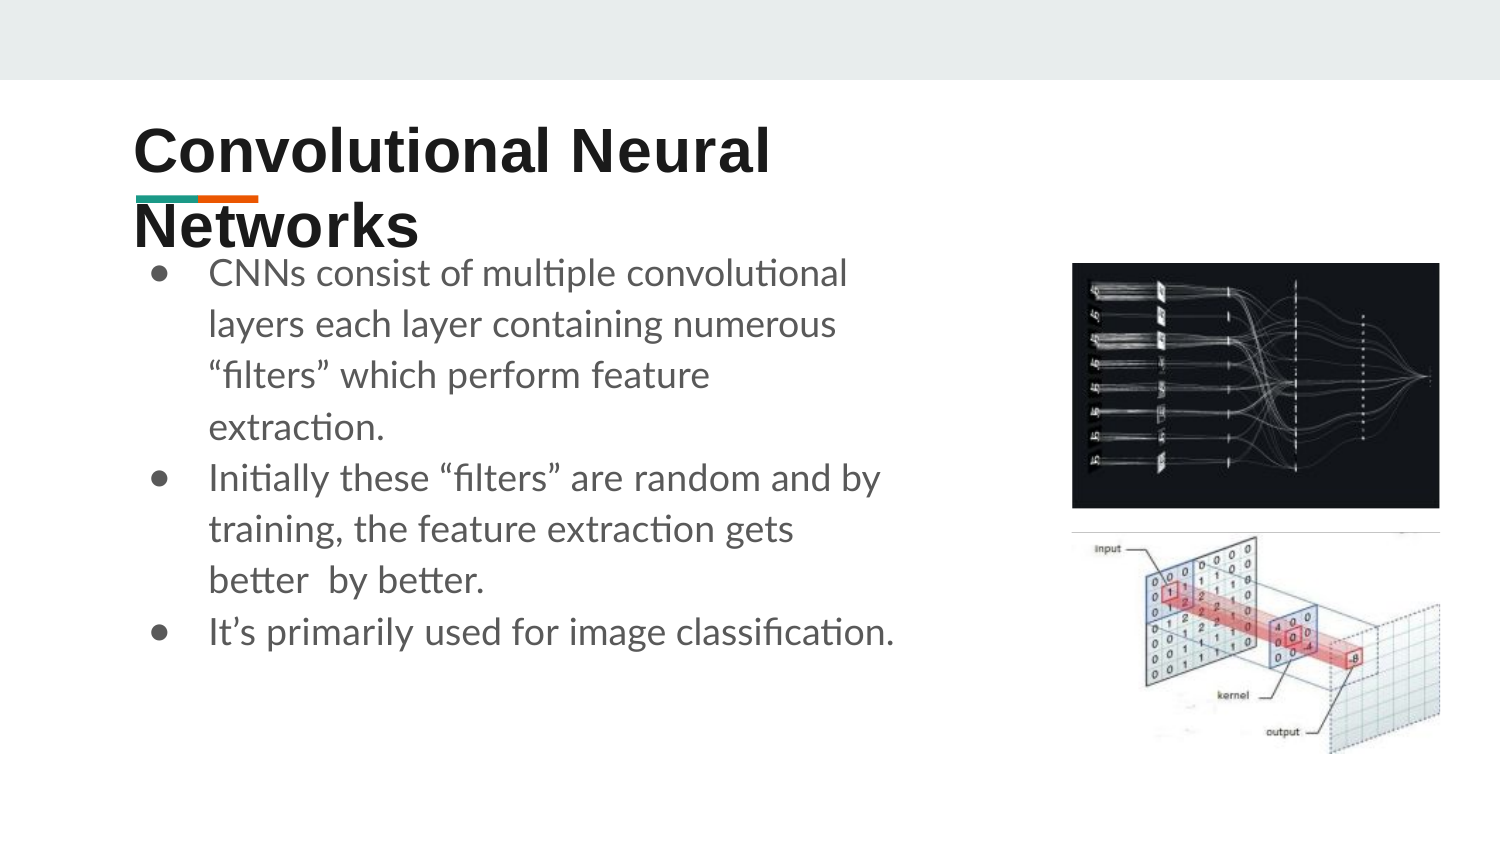

# Convolutional Neural Networks
CNNs consist of multiple convolutional  layers each layer containing numerous  “filters” which perform feature extraction.
Initially these “filters” are random and by  training, the feature extraction gets better  by better.
It’s primarily used for image classification.